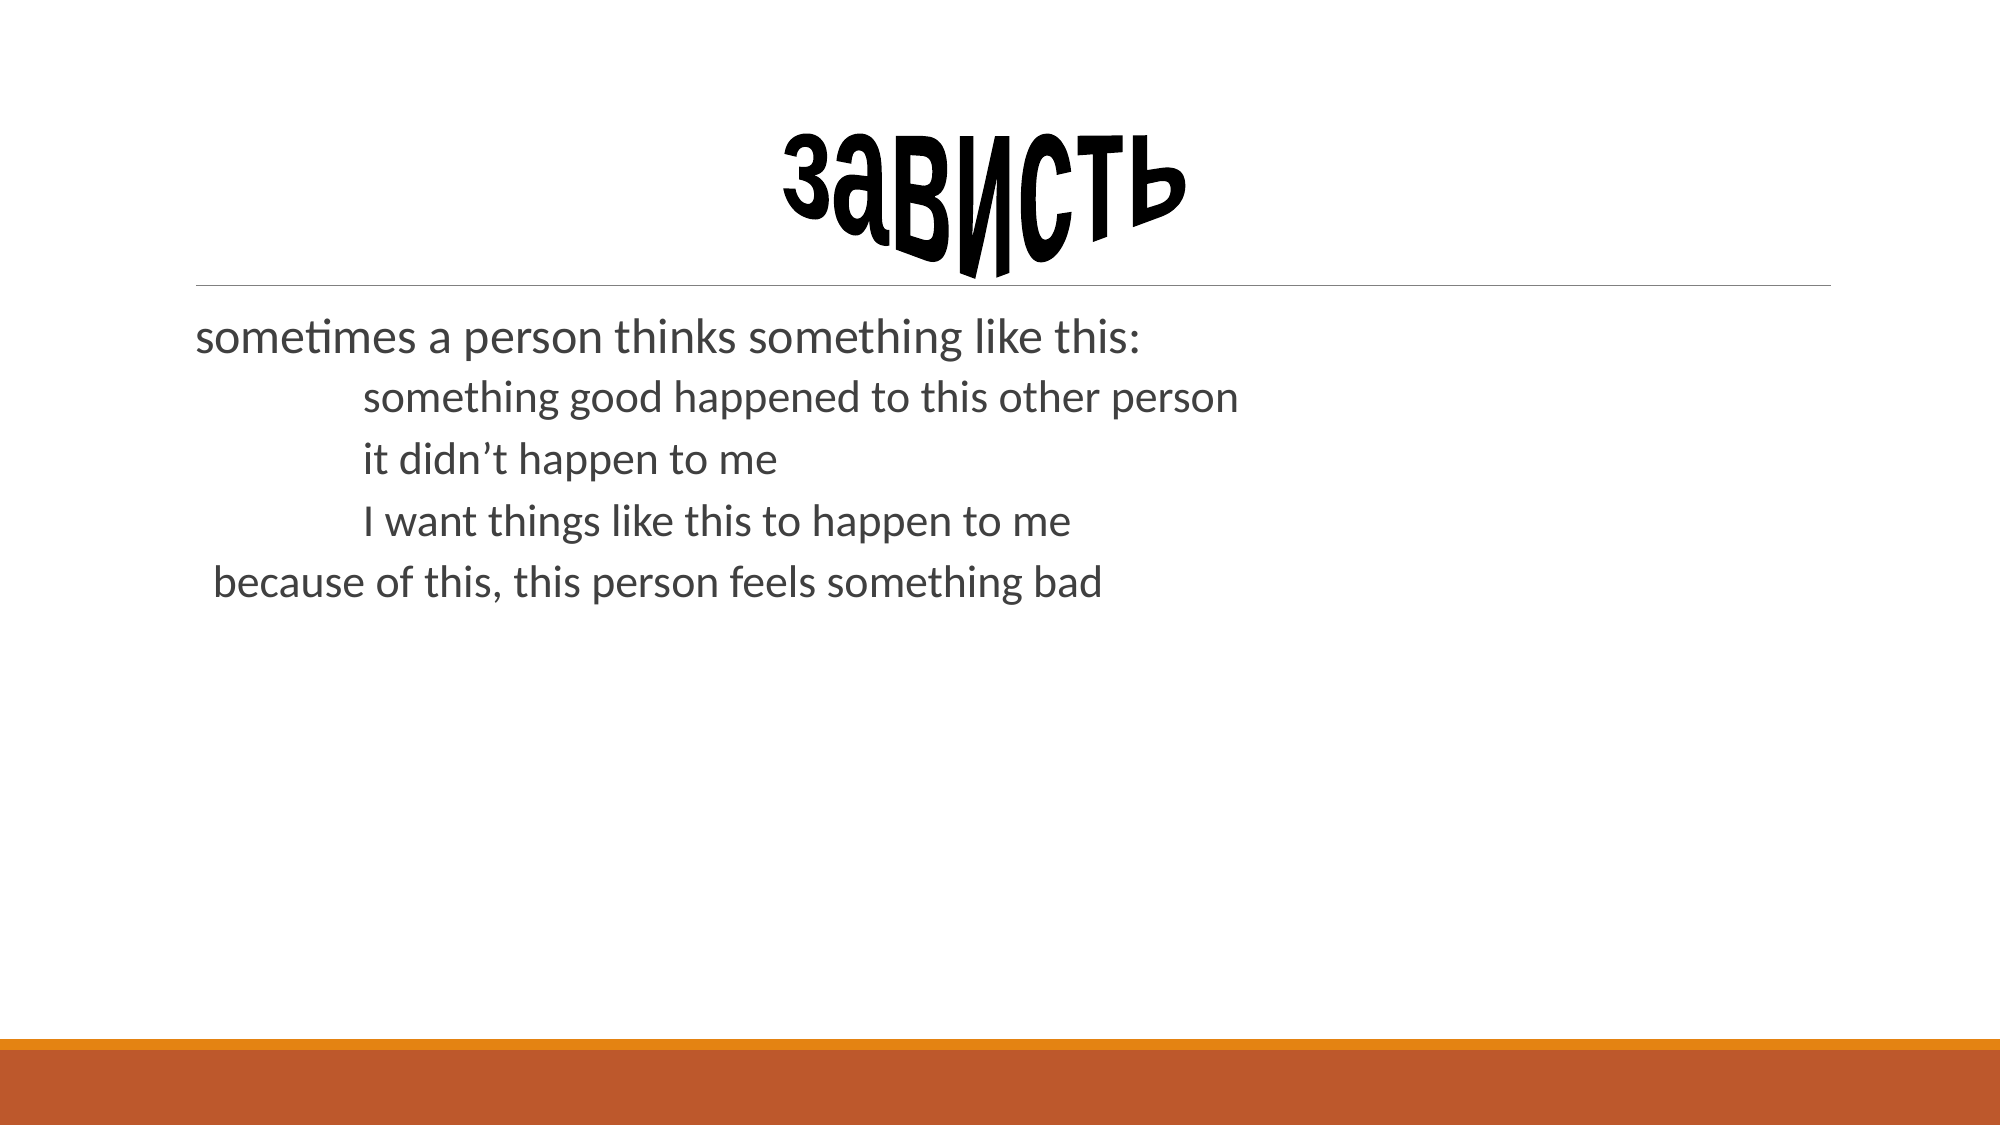

#
зависть
sometimes a person thinks something like this:
	something good happened to this other person
	it didn’t happen to me
	I want things like this to happen to me
because of this, this person feels something bad